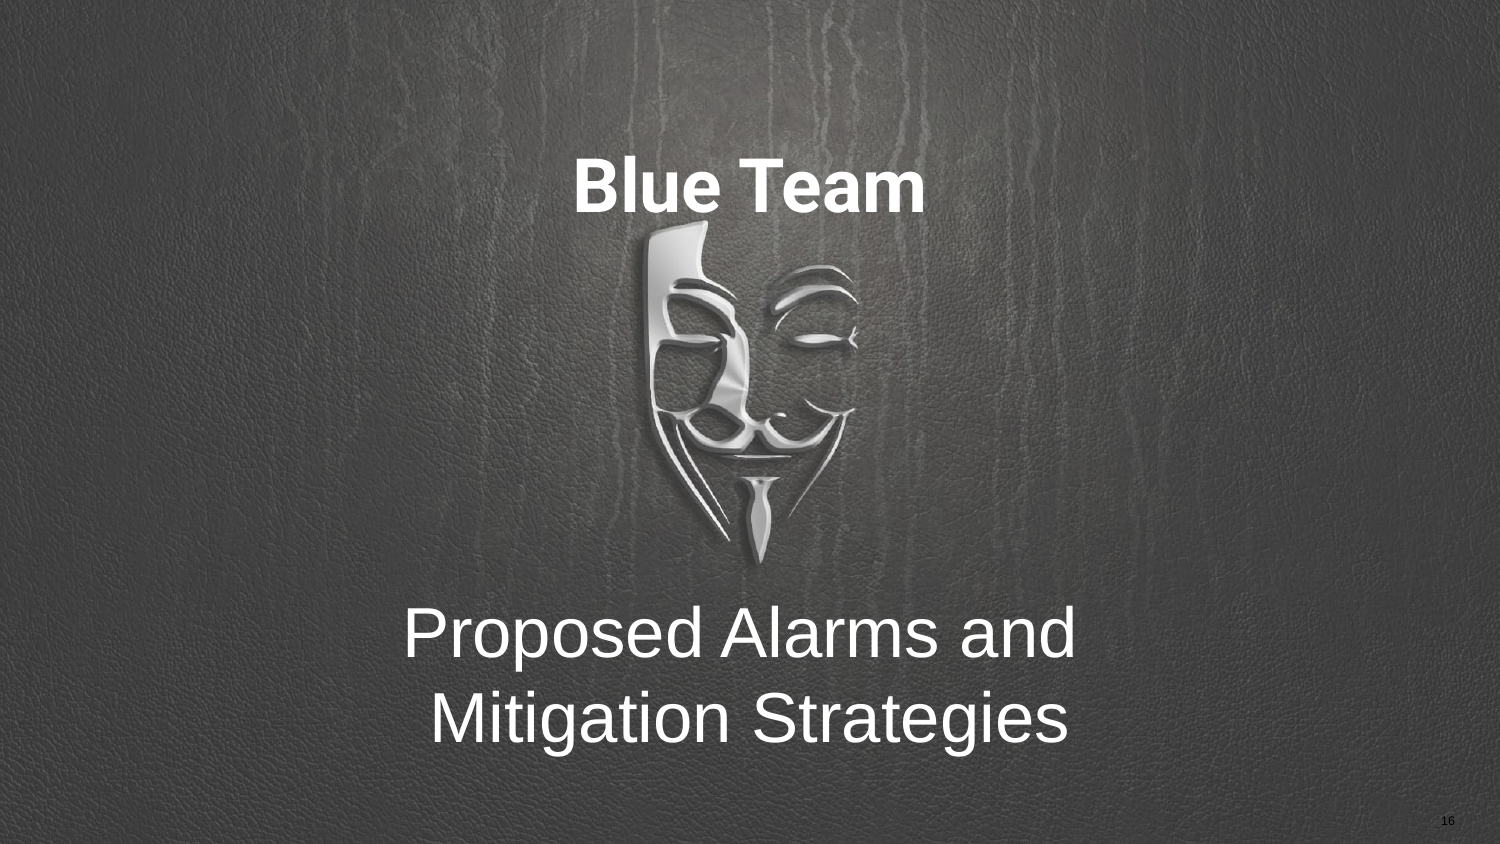

# Blue Team
Proposed Alarms and
Mitigation Strategies
16